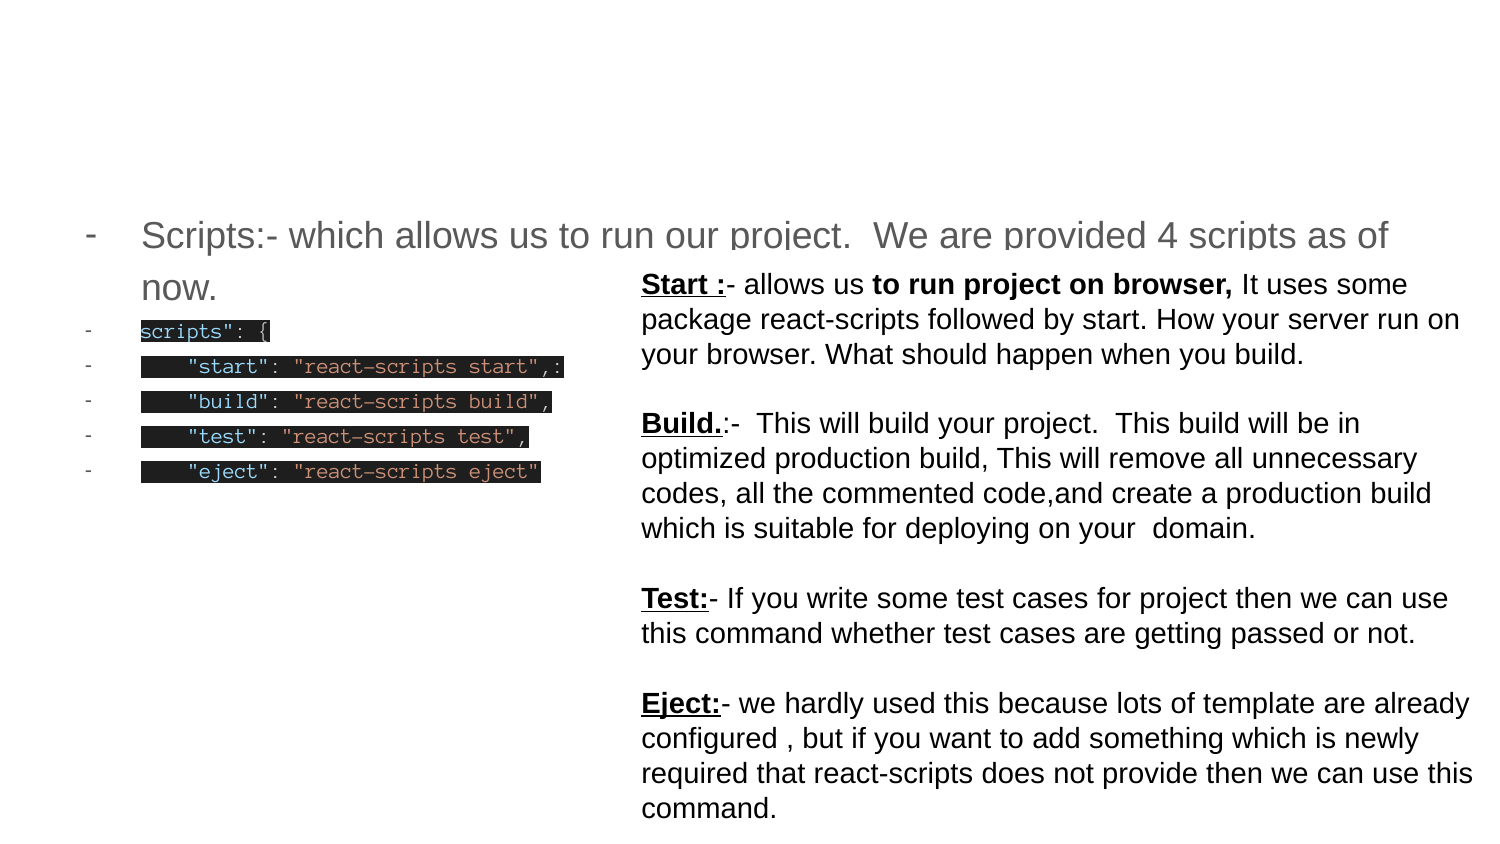

#
Scripts:- which allows us to run our project.  We are provided 4 scripts as of now.
scripts": {
    "start": "react-scripts start",:
    "build": "react-scripts build",
    "test": "react-scripts test",
    "eject": "react-scripts eject"

Start :- allows us to run project on browser, It uses some package react-scripts followed by start. How your server run on your browser. What should happen when you build.

Build.:-  This will build your project.  This build will be in  optimized production build, This will remove all unnecessary codes, all the commented code,and create a production build  which is suitable for deploying on your  domain.

Test:- If you write some test cases for project then we can use this command whether test cases are getting passed or not.

Eject:- we hardly used this because lots of template are already configured , but if you want to add something which is newly required that react-scripts does not provide then we can use this command.